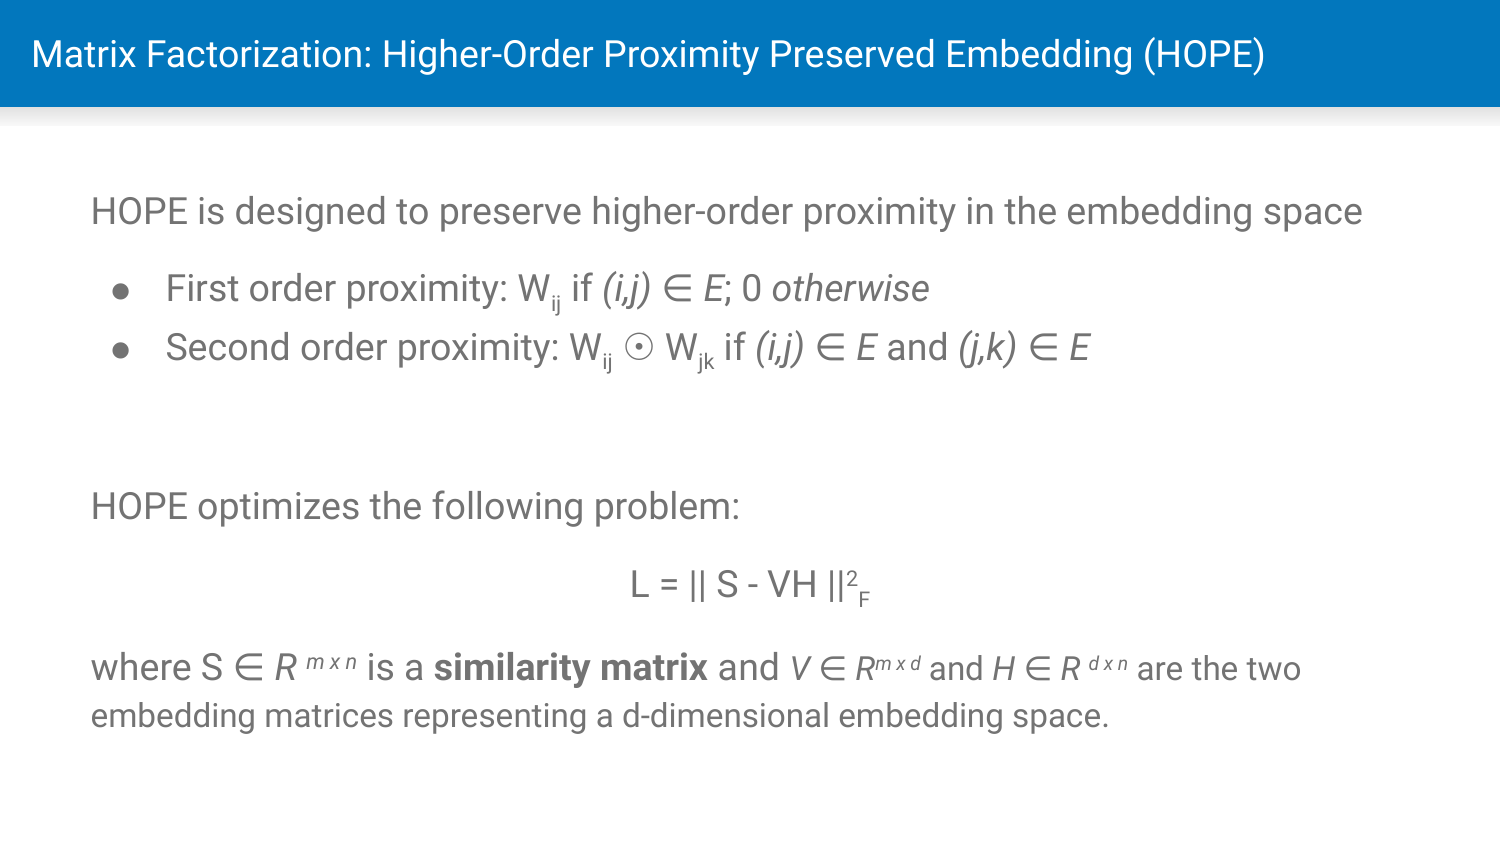

# Matrix Factorization: Higher-Order Proximity Preserved Embedding (HOPE)
HOPE is designed to preserve higher-order proximity in the embedding space
First order proximity: Wij if (i,j) ∈ E; 0 otherwise
Second order proximity: Wij ☉ Wjk if (i,j) ∈ E and (j,k) ∈ E

HOPE optimizes the following problem:
L = || S - VH ||2F
where S ∈ R m x n is a similarity matrix and V ∈ Rm x d and H ∈ R d x n are the two embedding matrices representing a d-dimensional embedding space.